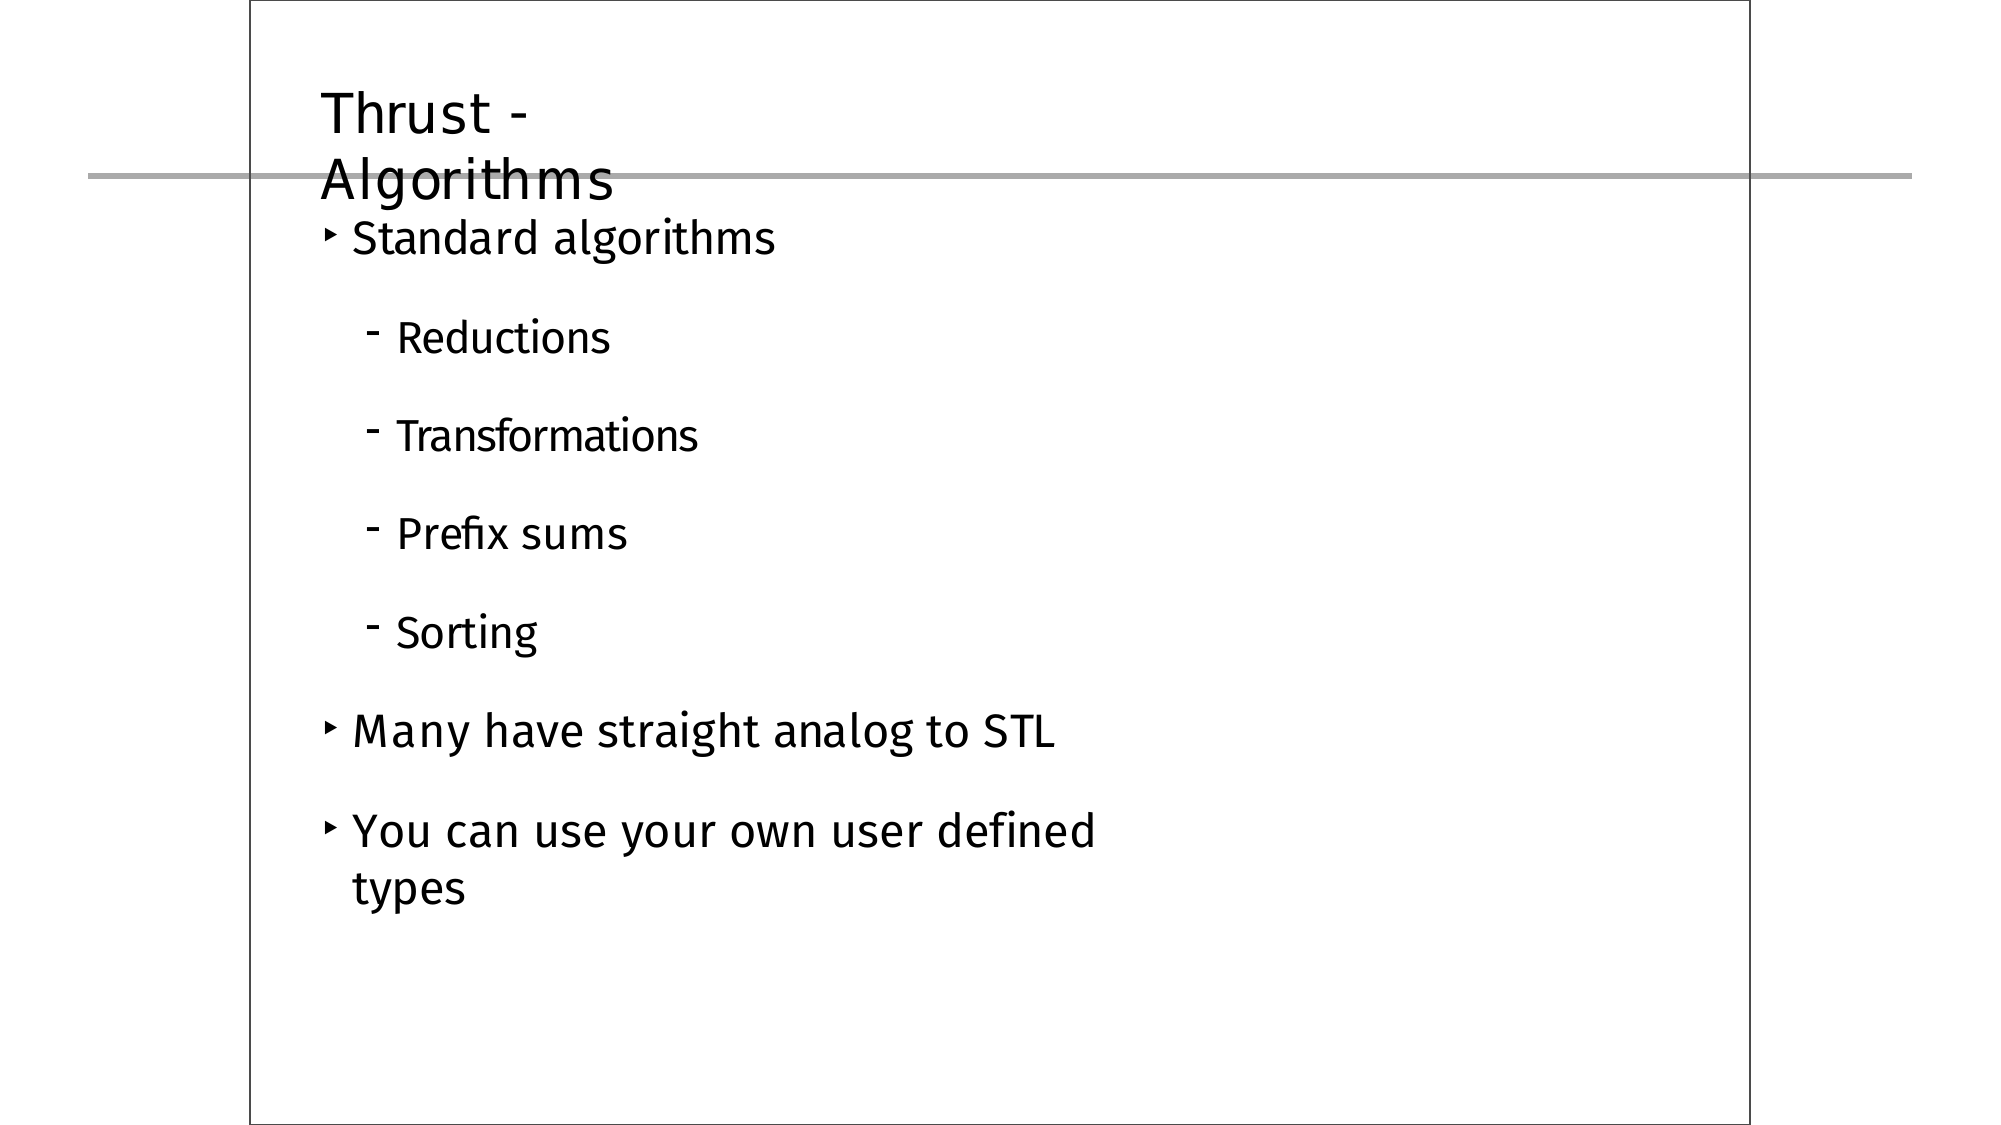

# Thrust - Algorithms

Standard algorithms
Reductions
Transformations
Prefix sums
Sorting
Many have straight analog to STL
You can use your own user defined types